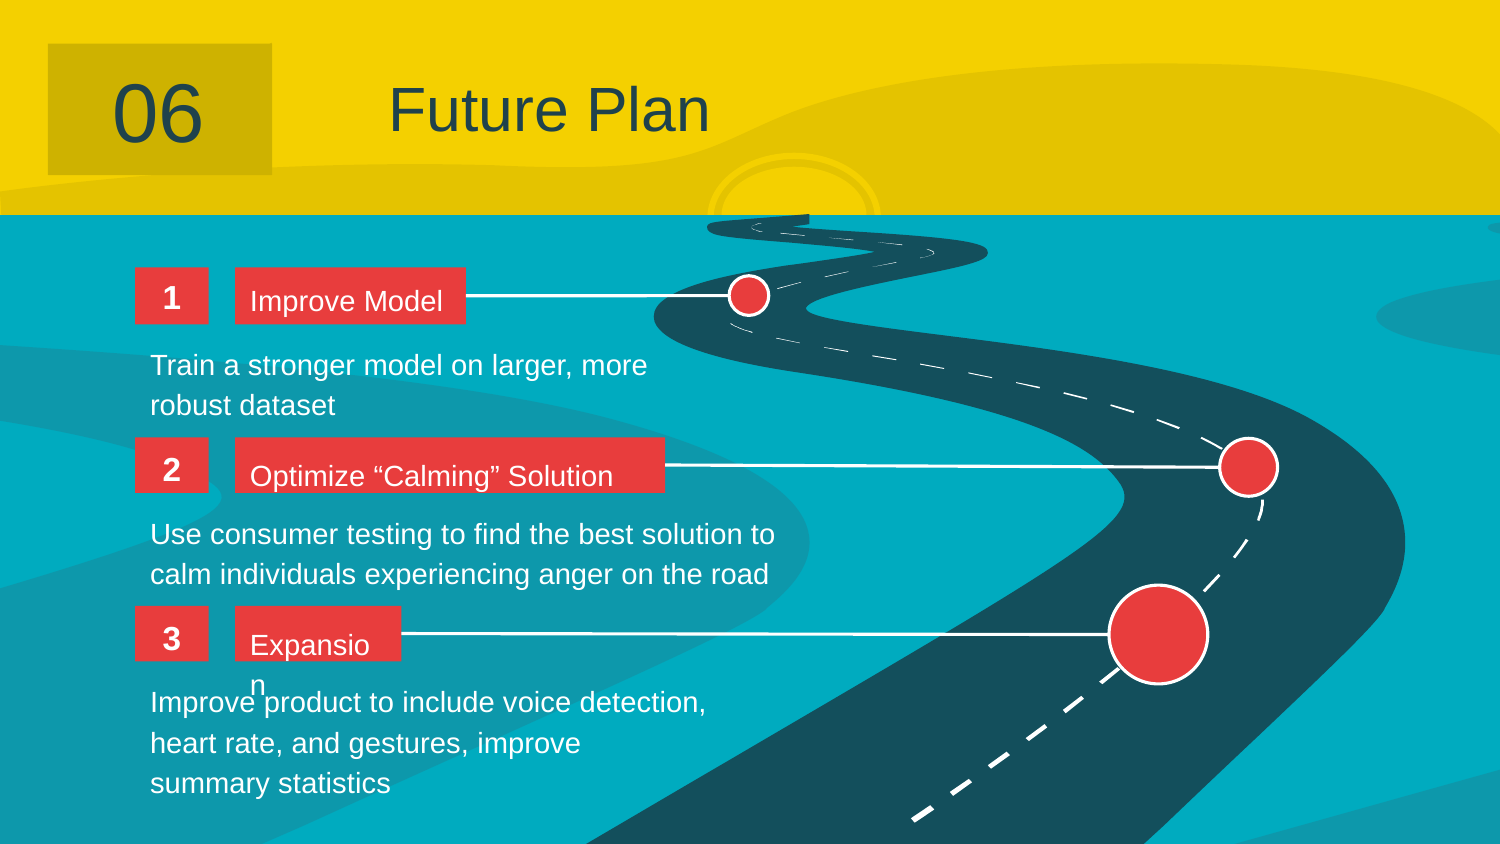

06
Future Plan
1
Improve Model

Train a stronger model on larger, more robust dataset
2
Optimize “Calming” Solution

Use consumer testing to find the best solution to calm individuals experiencing anger on the road

3
Expansion
Improve product to include voice detection, heart rate, and gestures, improve summary statistics